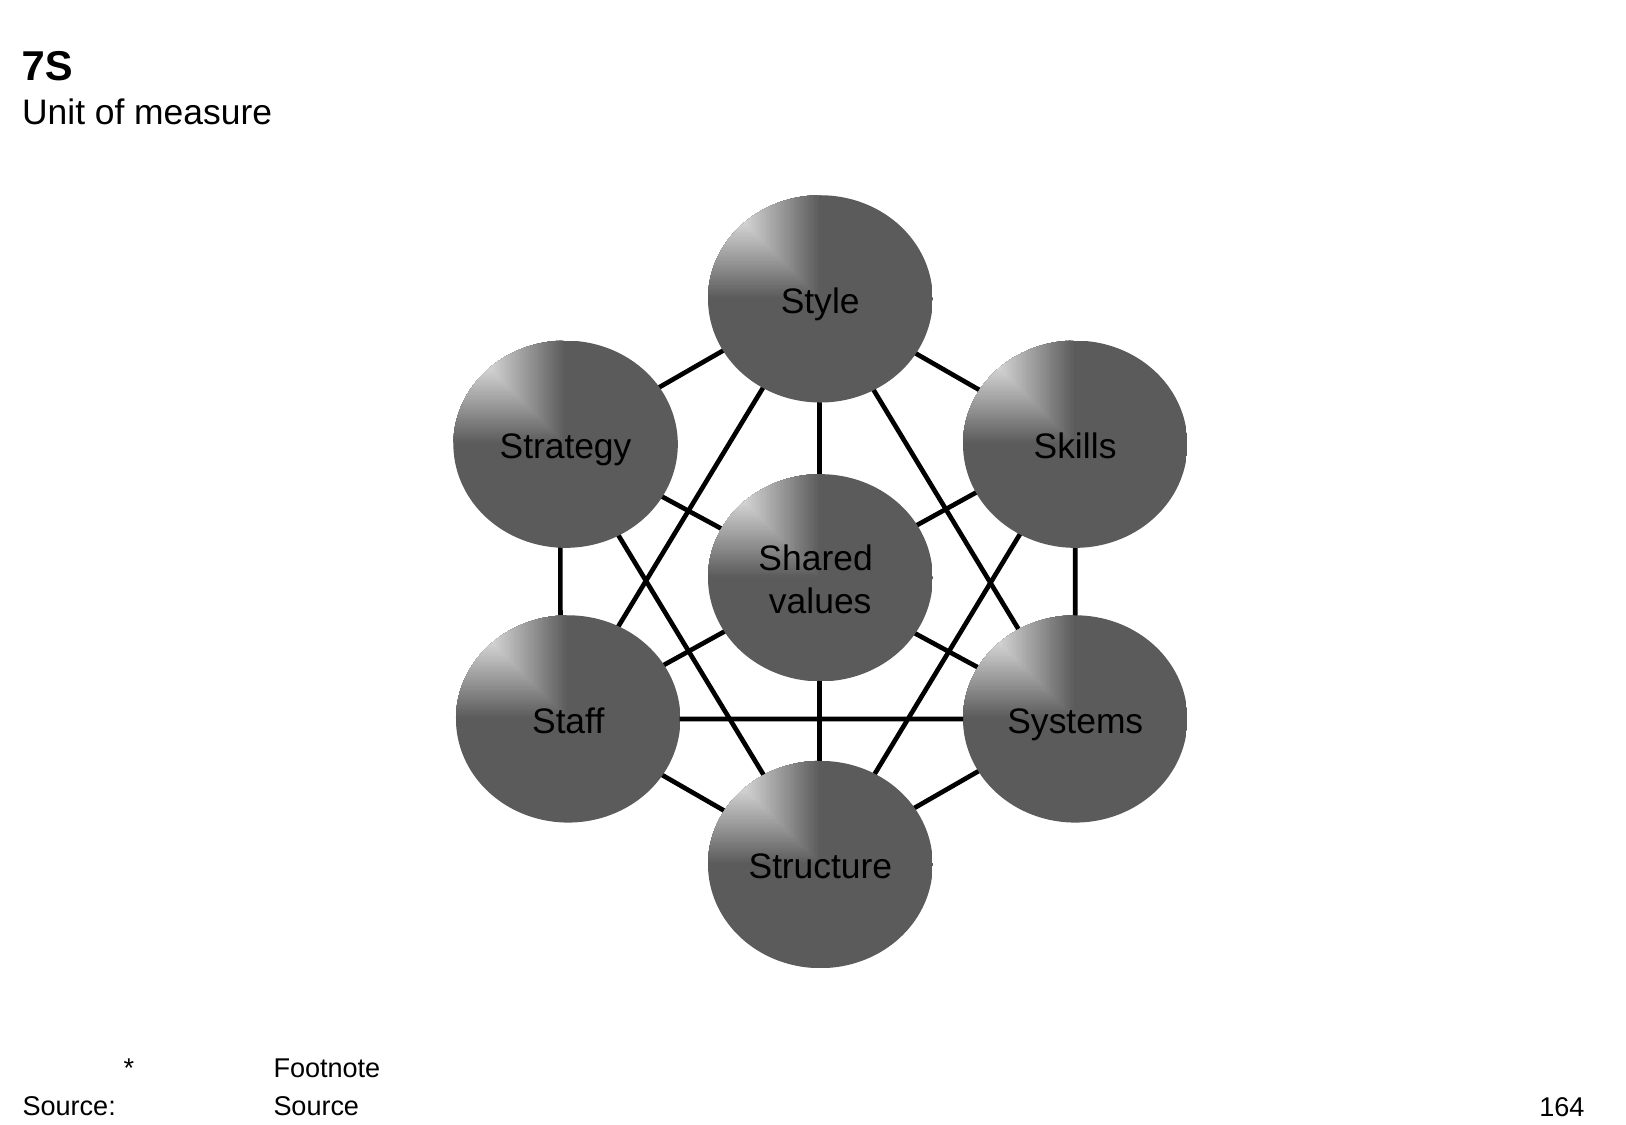

# 7S
Unit of measure
Style

Strategy
Skills

Shared
values

Staff
Systems

Structure
	*	Footnote
Source:		Source
164